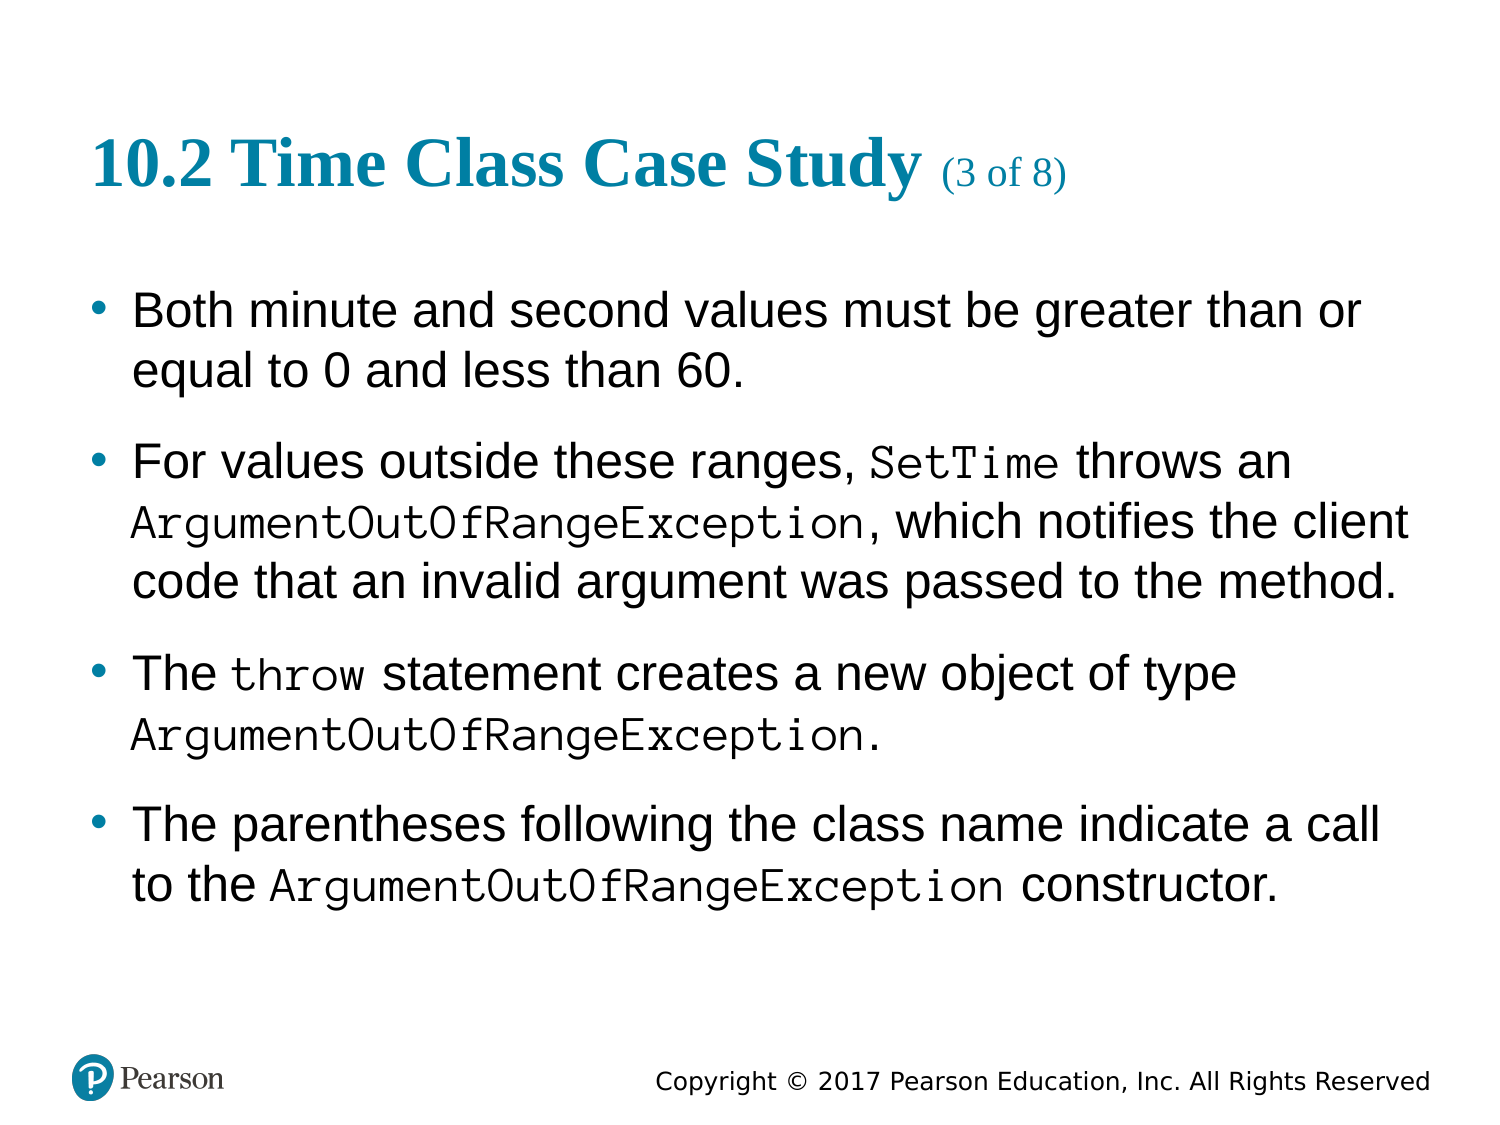

# 10.2 Time Class Case Study (3 of 8)
Both minute and second values must be greater than or equal to 0 and less than 60.
For values outside these ranges, SetTime throws an ArgumentOutOfRangeException, which notifies the client code that an invalid argument was passed to the method.
The throw statement creates a new object of type ArgumentOutOfRangeException.
The parentheses following the class name indicate a call to the ArgumentOutOfRangeException constructor.